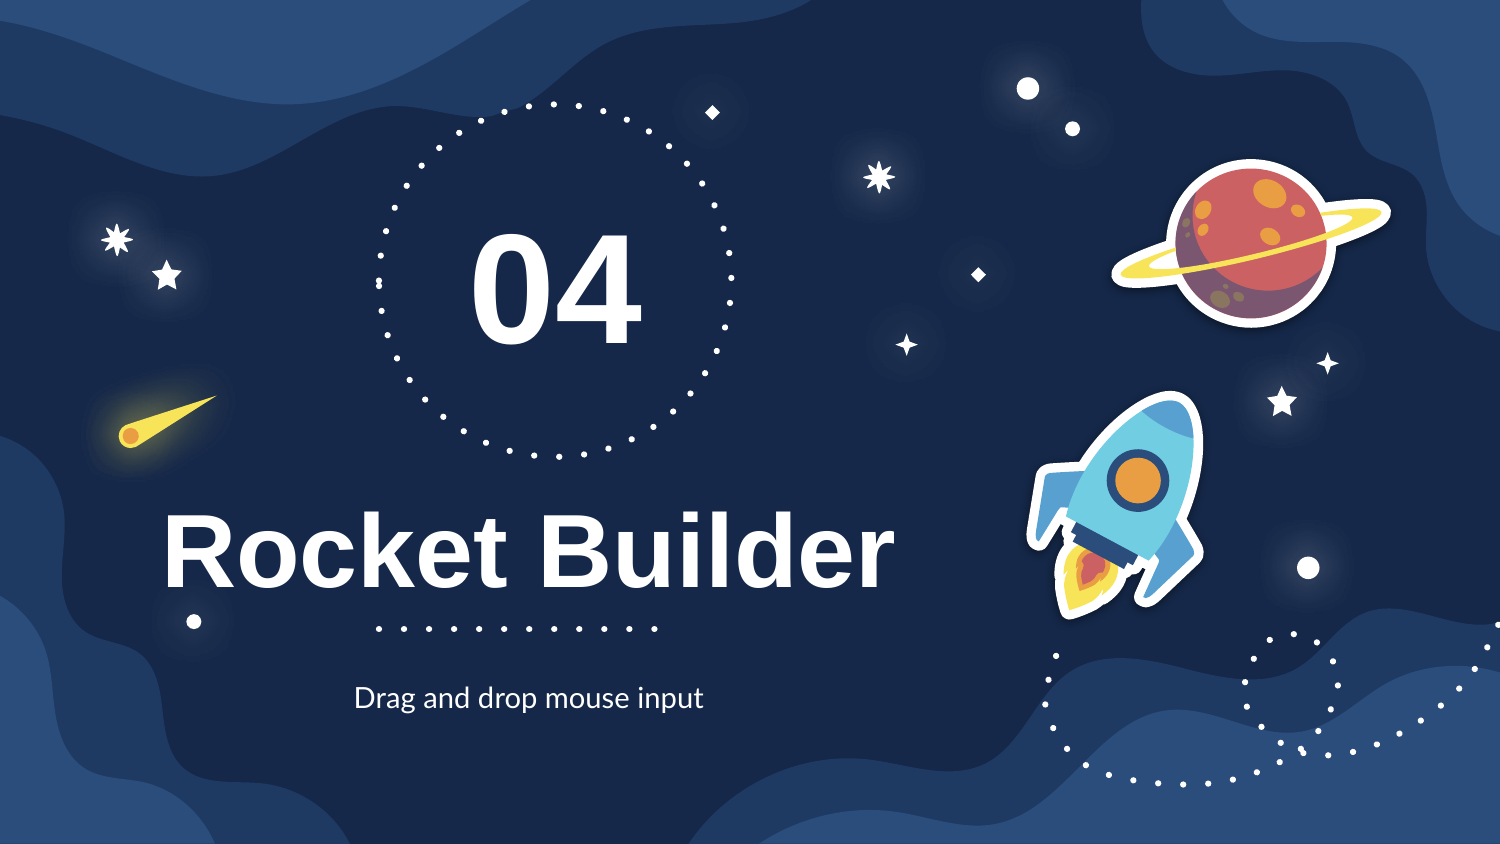

04

01

# Rocket Builder

Drag and drop mouse input